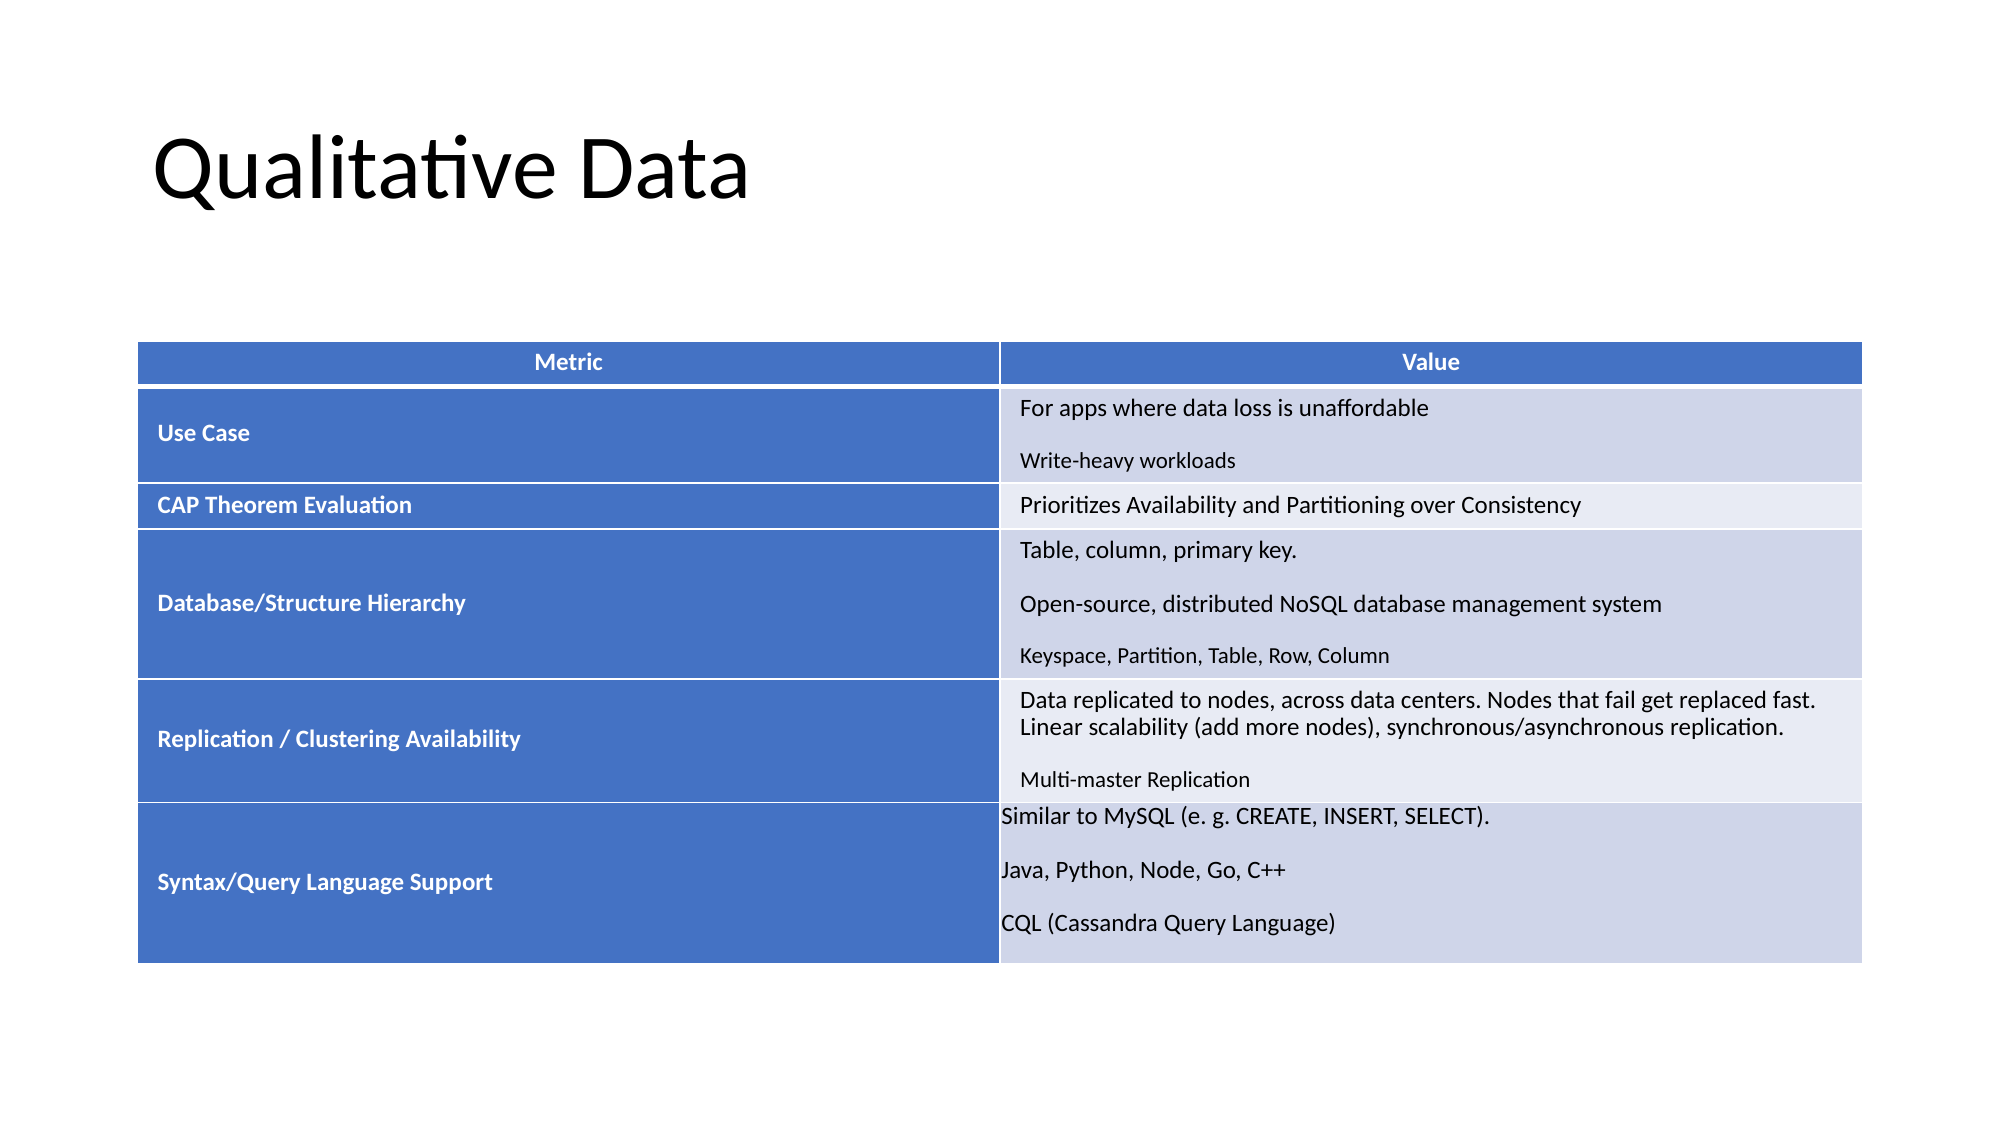

# Qualitative Data
| Metric | Value |
| --- | --- |
| Use Case | For apps where data loss is unaffordable Write-heavy workloads |
| CAP Theorem Evaluation | Prioritizes Availability and Partitioning over Consistency |
| Database/Structure Hierarchy | Table, column, primary key.   Open-source, distributed NoSQL database management system Keyspace, Partition, Table, Row, Column |
| Replication / Clustering Availability | Data replicated to nodes, across data centers. Nodes that fail get replaced fast. Linear scalability (add more nodes), synchronous/asynchronous replication. Multi-master Replication |
| Syntax/Query Language Support | Similar to MySQL (e. g. CREATE, INSERT, SELECT).   Java, Python, Node, Go, C++ CQL (Cassandra Query Language) |